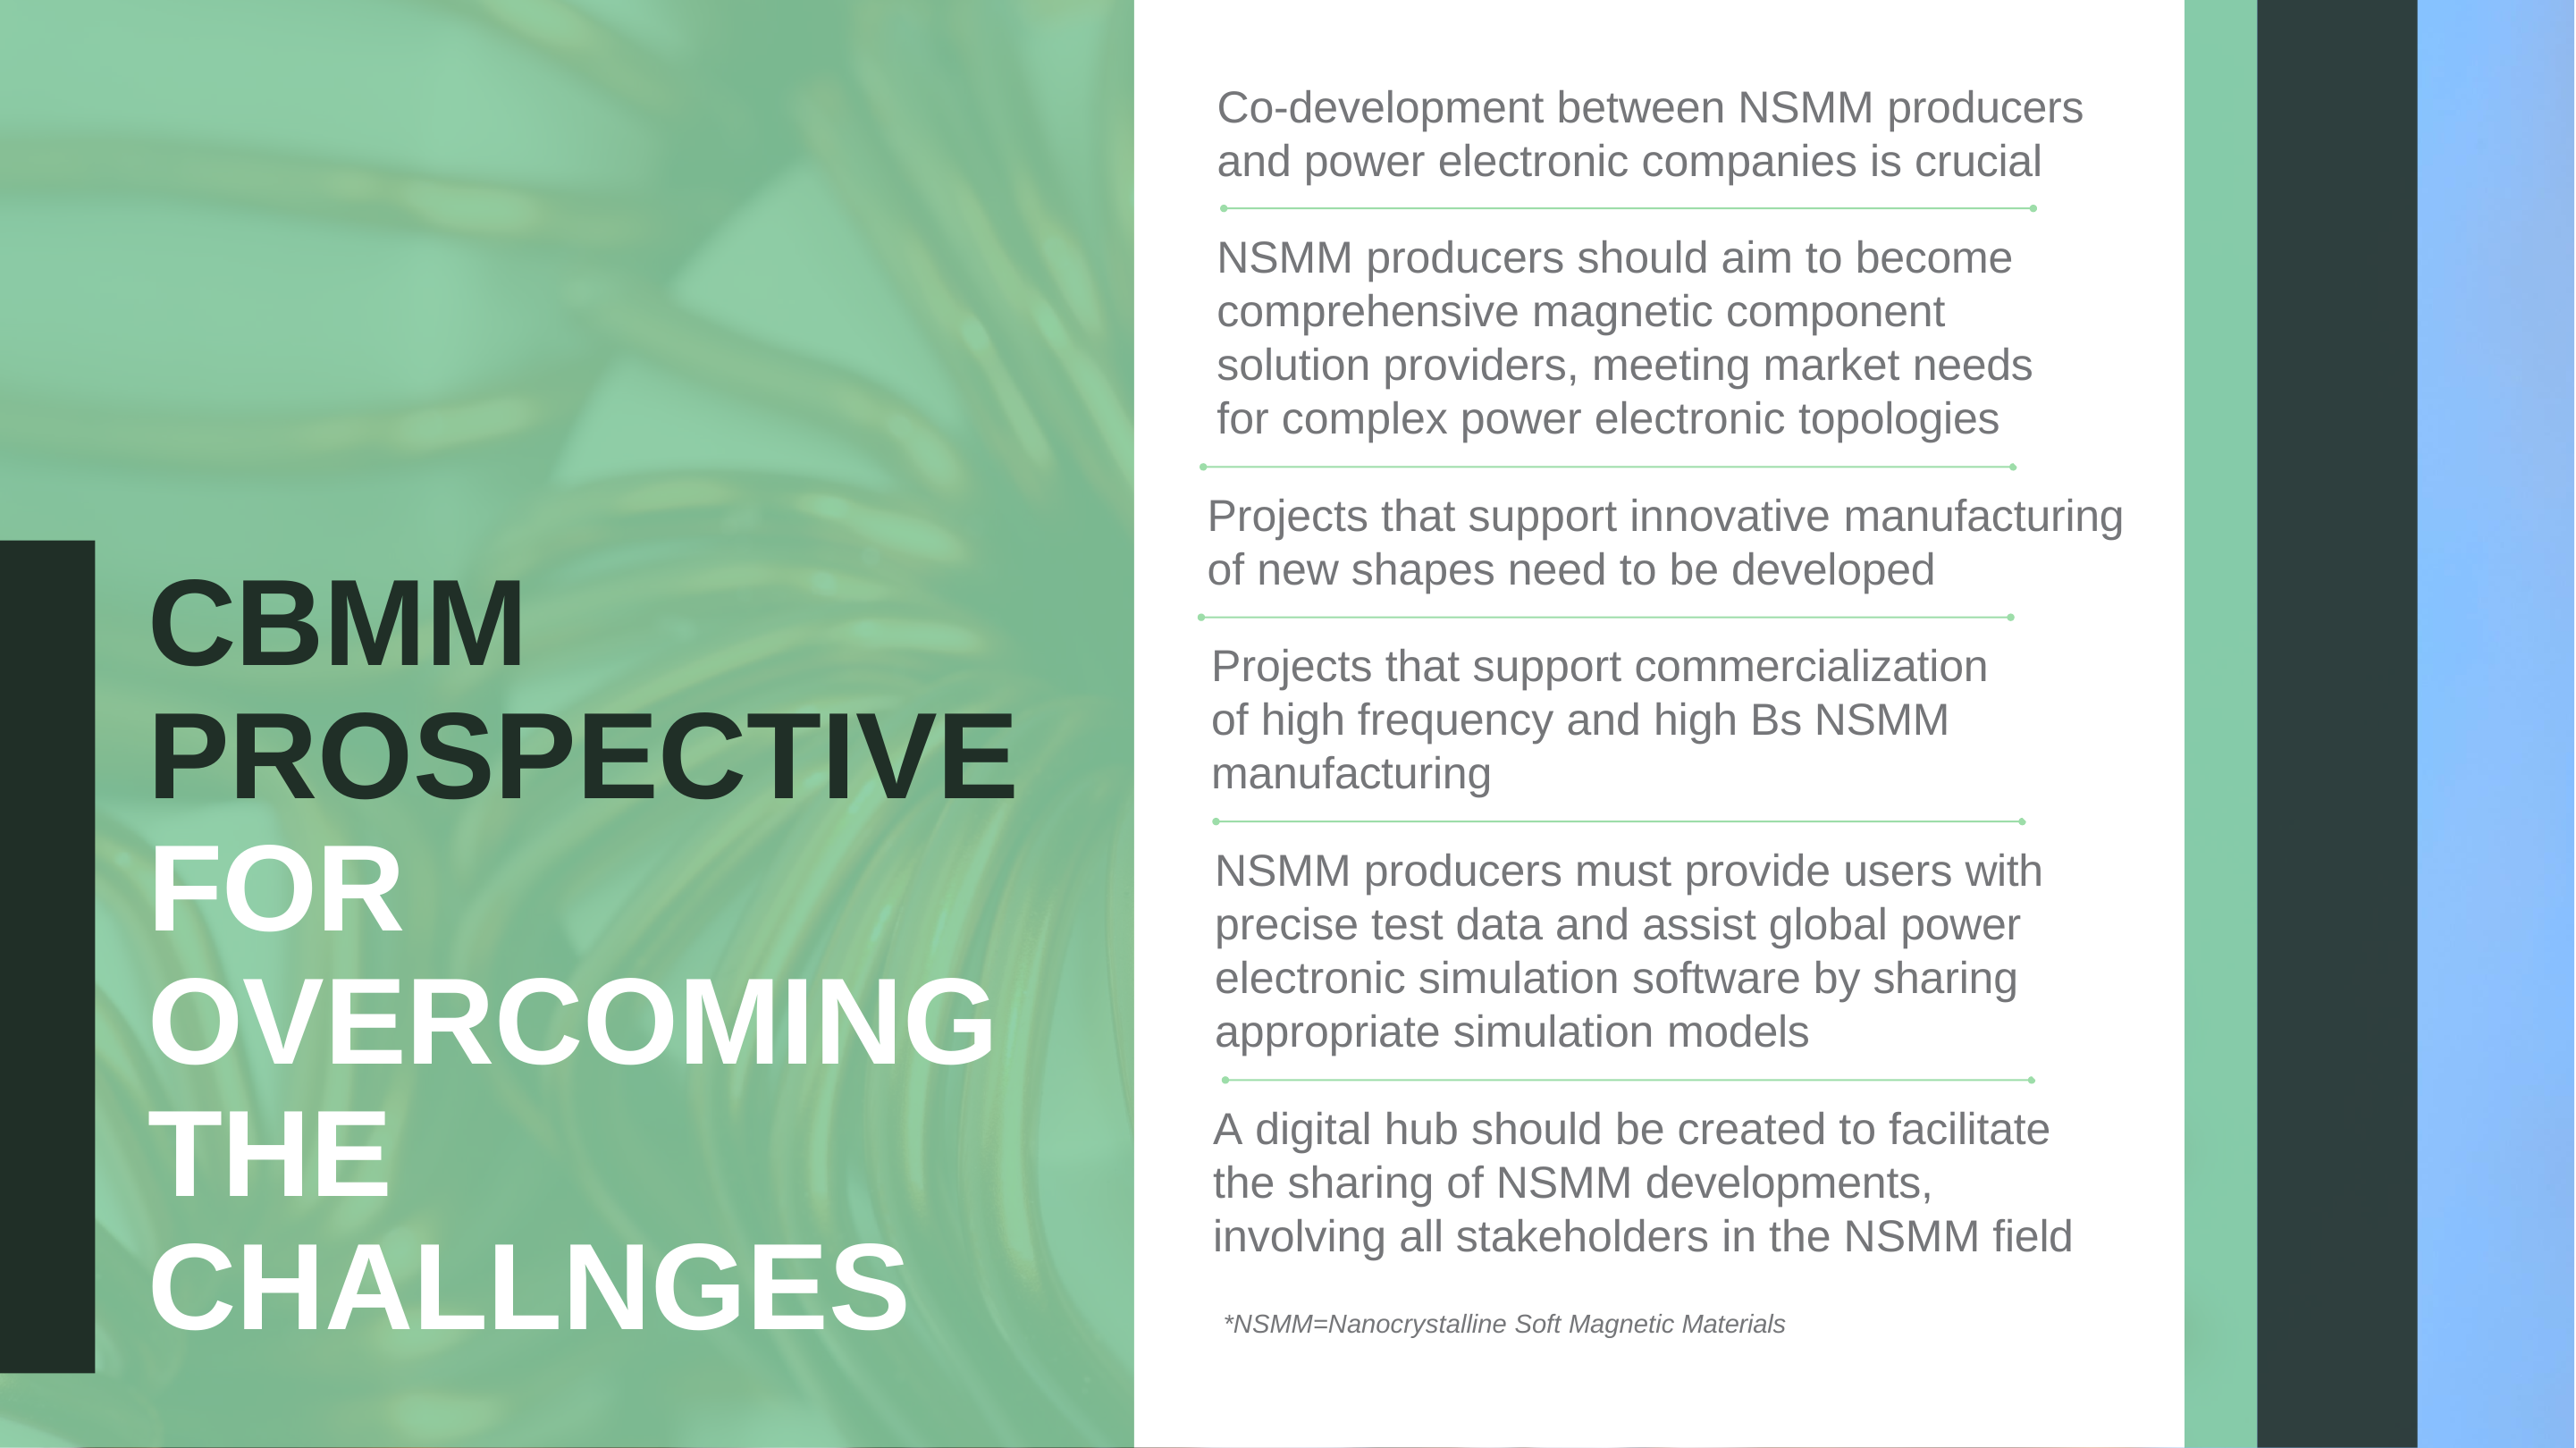

# Co-development between NSMM producers and power electronic companies is crucial

NSMM producers should aim to become comprehensive magnetic component solution providers, meeting market needs for complex power electronic topologies
Projects that support innovative manufacturing of new shapes need to be developed
Projects that support commercialization of high frequency and high Bs NSMM manufacturing
NSMM producers must provide users with precise test data and assist global power electronic simulation software by sharing appropriate simulation models
A digital hub should be created to facilitate the sharing of NSMM developments, involving all stakeholders in the NSMM field
*NSMM=Nanocrystalline Soft Magnetic Materials
CBMM PROSPECTIVE FOR OVERCOMING THE CHALLNGES